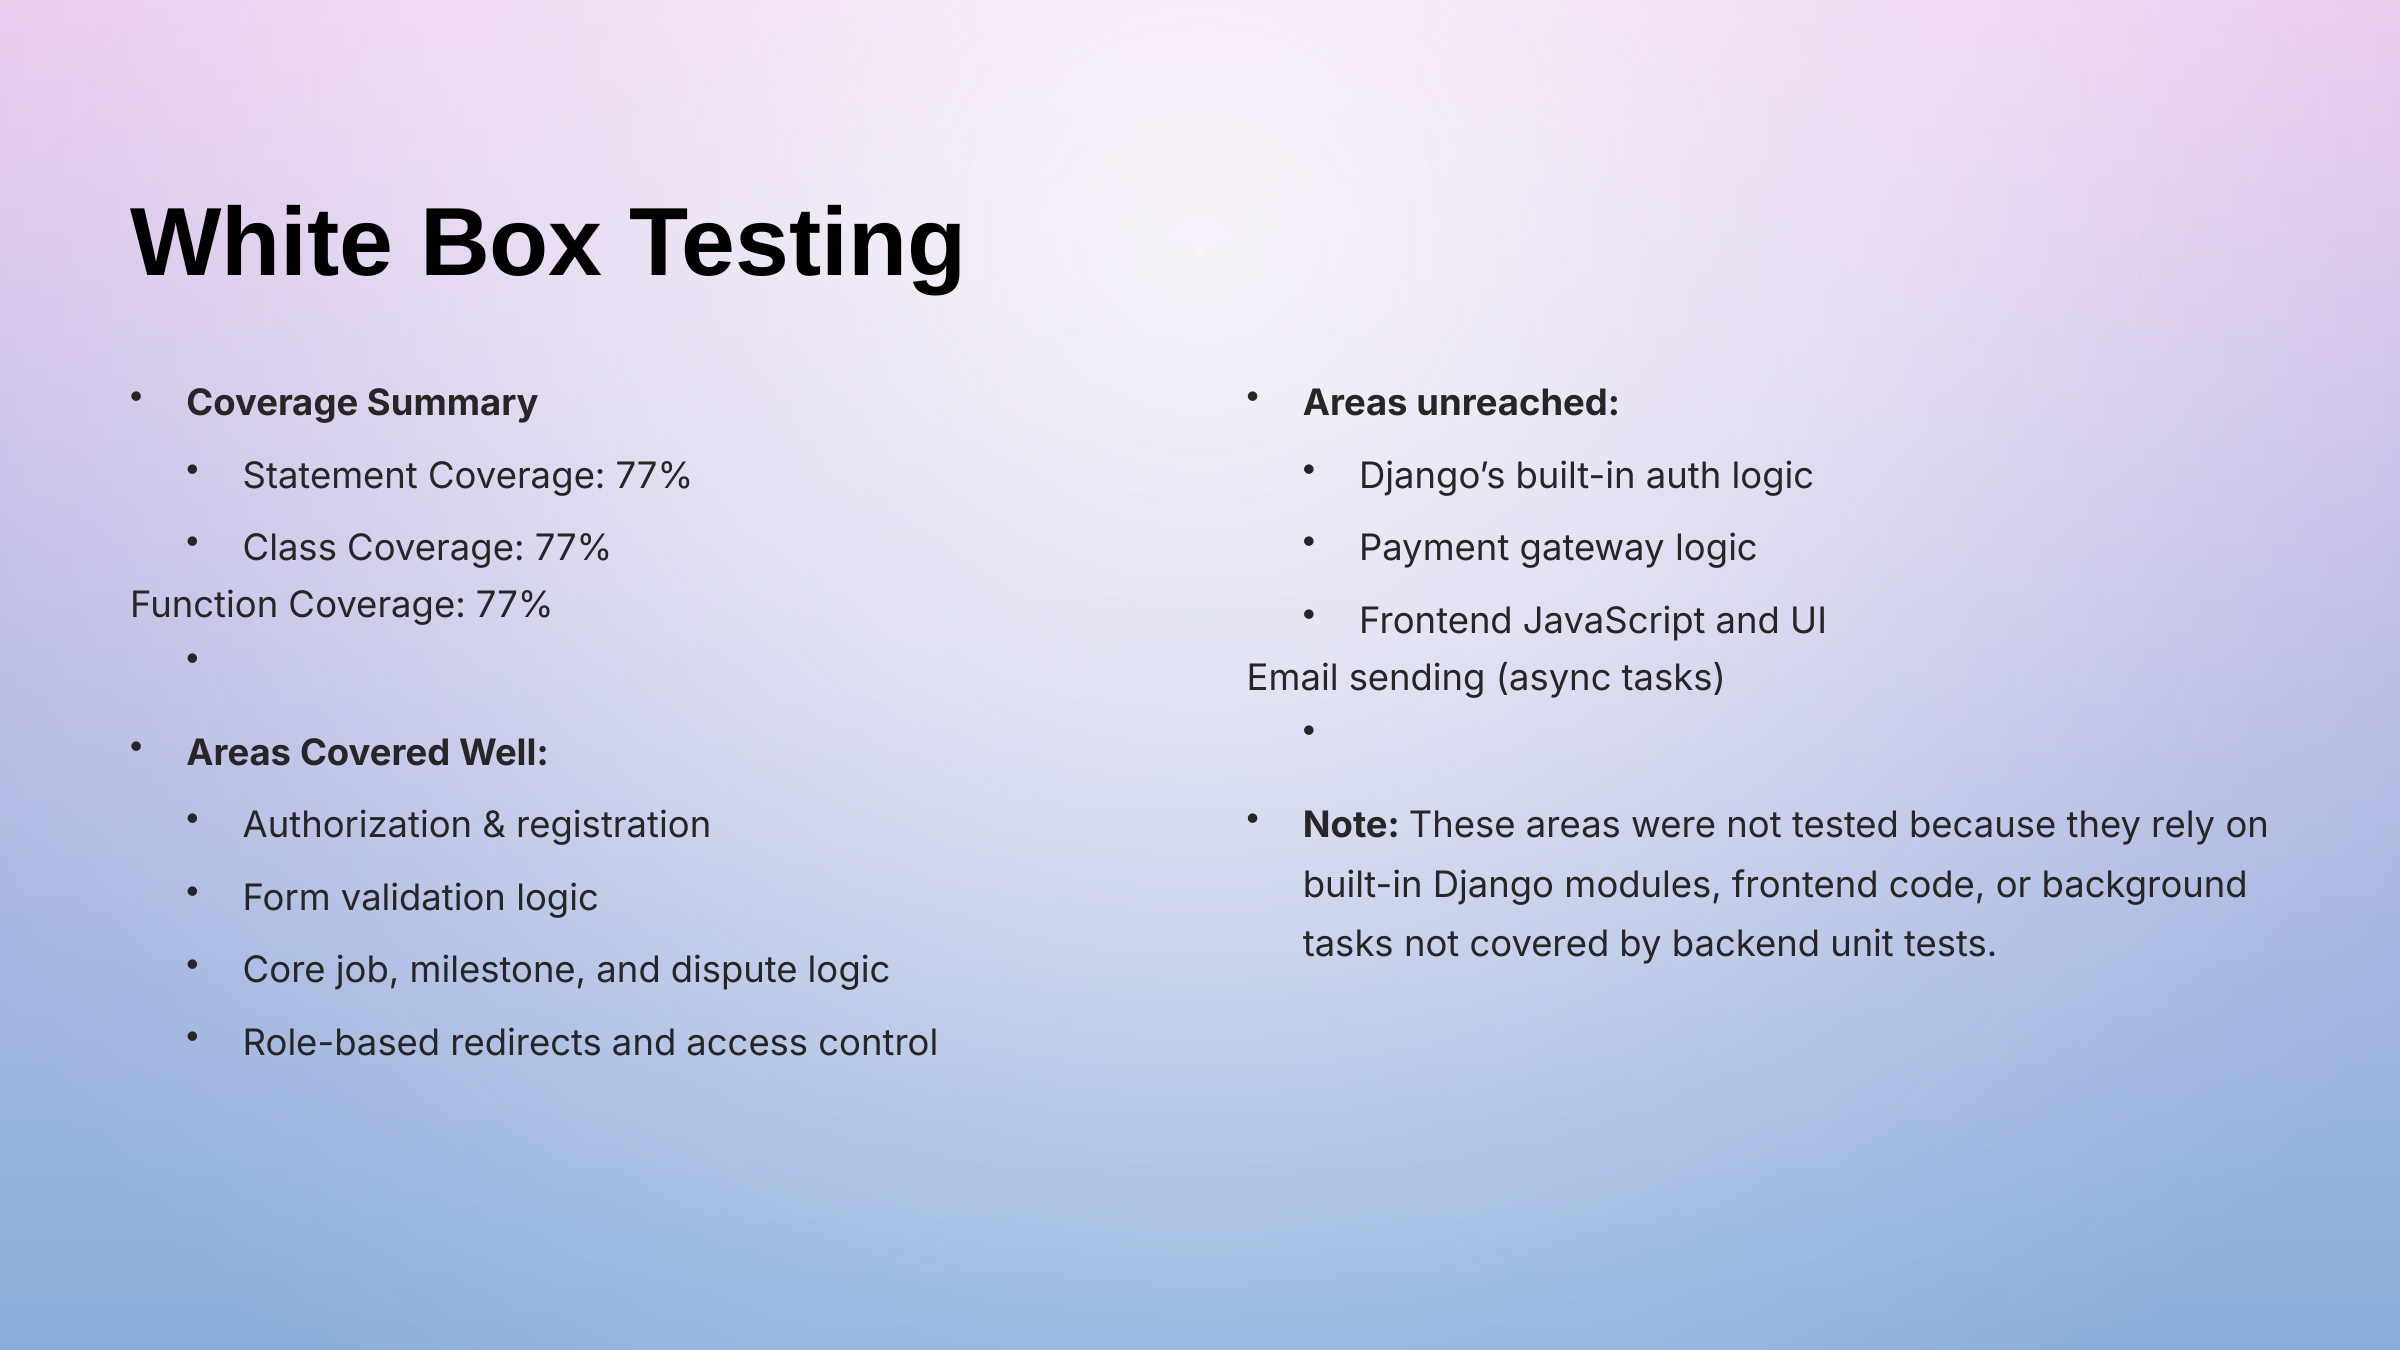

White Box Testing
Coverage Summary
Areas unreached:
Statement Coverage: 77%
Django’s built-in auth logic
Class Coverage: 77%
Payment gateway logic
Function Coverage: 77%

Frontend JavaScript and UI
Email sending (async tasks)

Areas Covered Well:
Authorization & registration
Note: These areas were not tested because they rely on built-in Django modules, frontend code, or background tasks not covered by backend unit tests.
Form validation logic
Core job, milestone, and dispute logic
Role-based redirects and access control